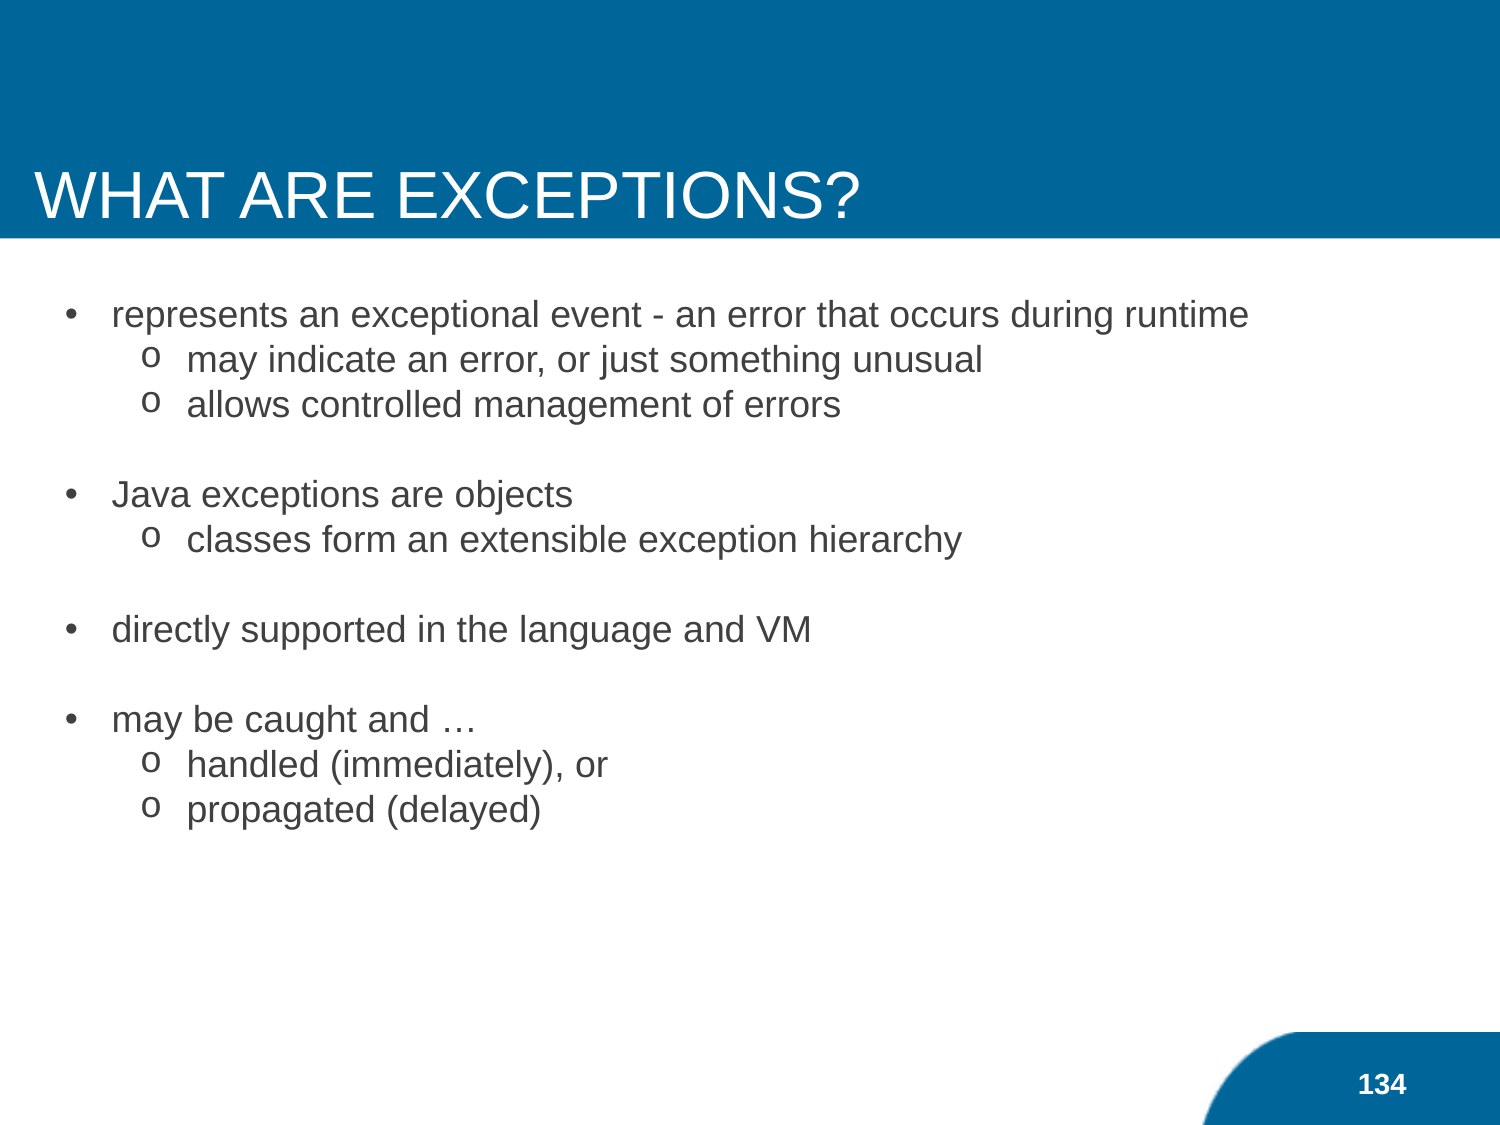

What are Exceptions?
represents an exceptional event - an error that occurs during runtime
may indicate an error, or just something unusual
allows controlled management of errors

Java exceptions are objects
classes form an extensible exception hierarchy

directly supported in the language and VM

may be caught and …
handled (immediately), or
propagated (delayed)

134